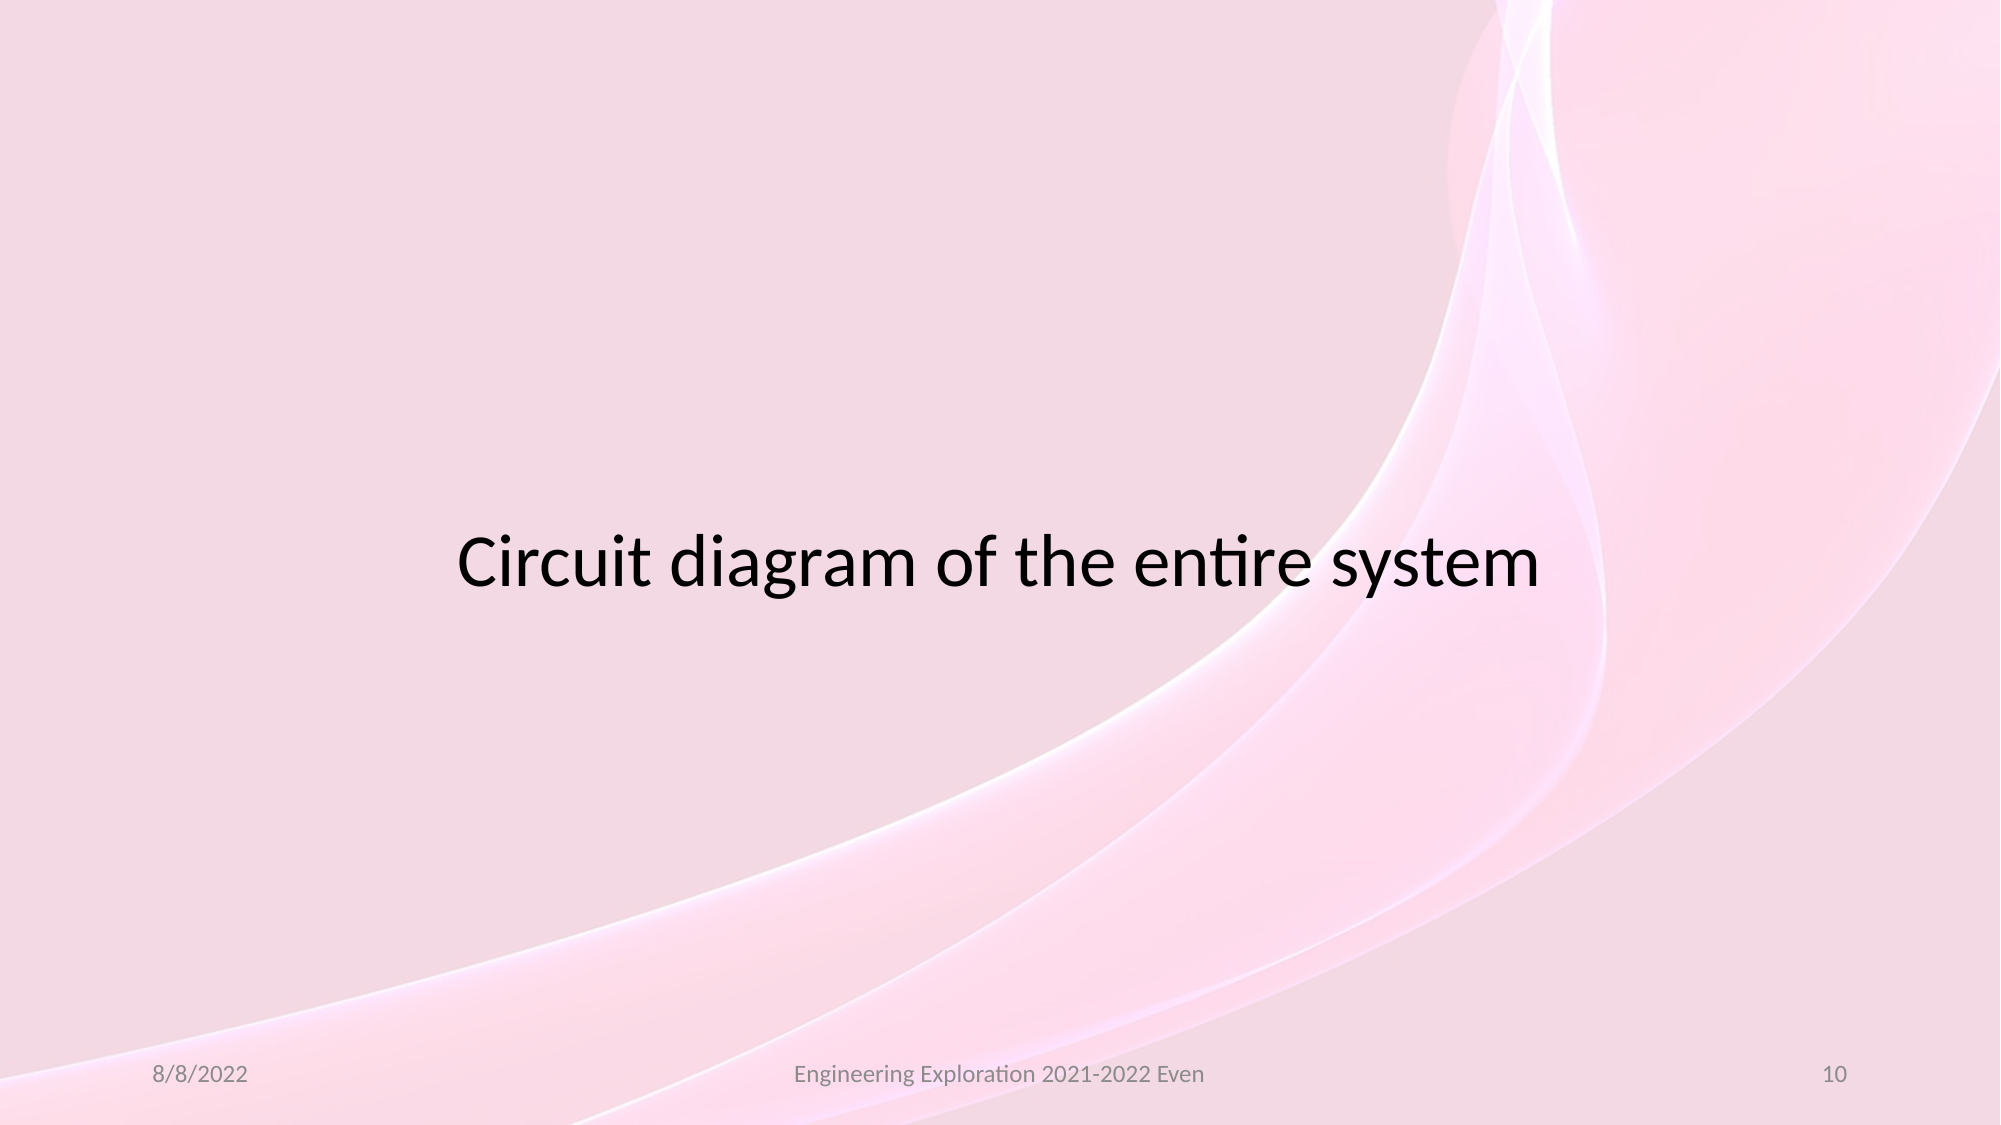

# Circuit diagram of the entire system
8/8/2022
Engineering Exploration 2021-2022 Even
10